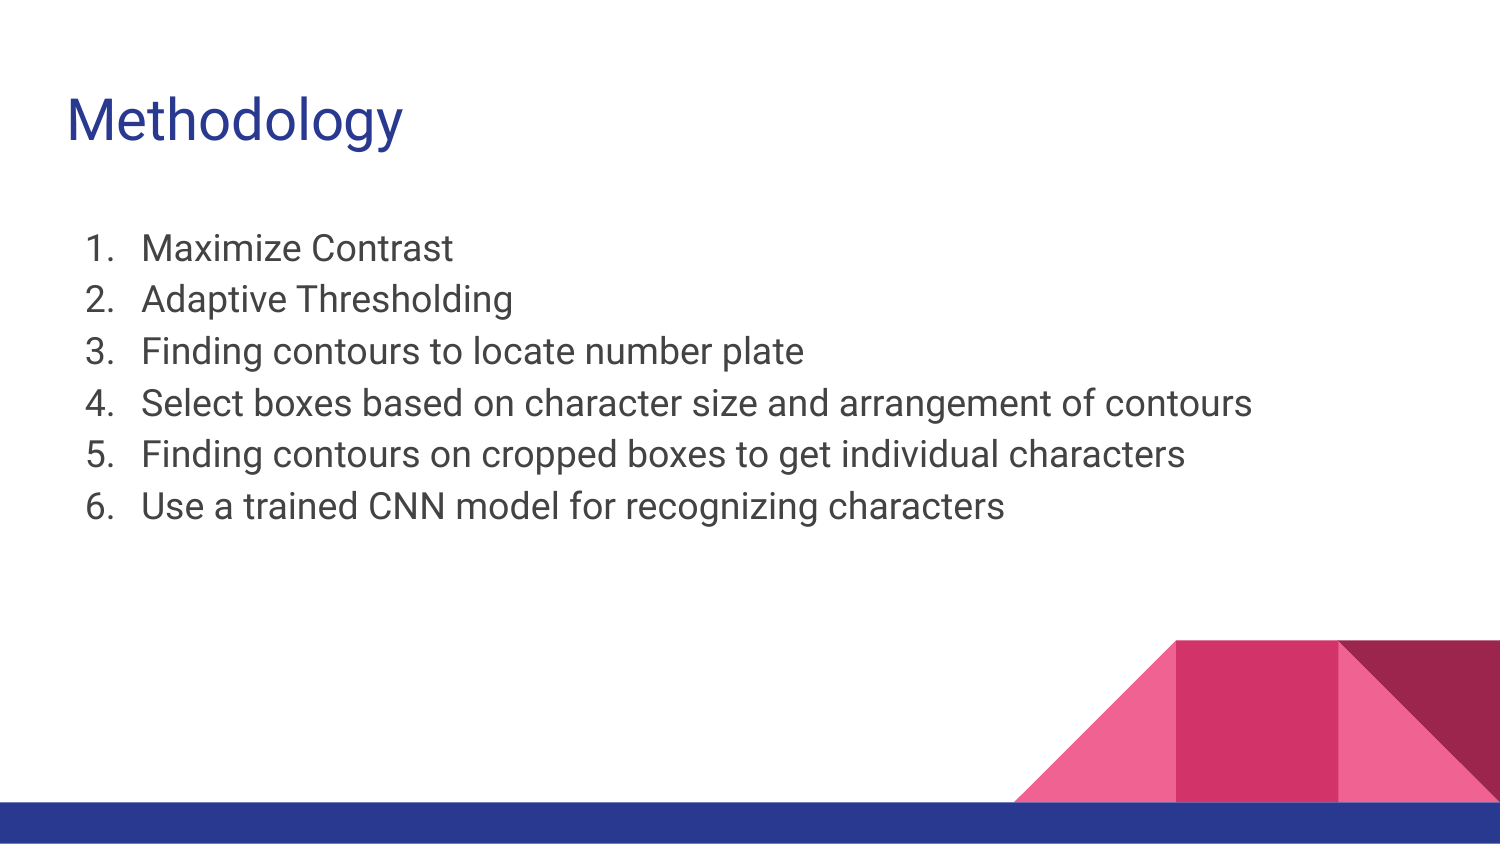

# Methodology
Maximize Contrast
Adaptive Thresholding
Finding contours to locate number plate
Select boxes based on character size and arrangement of contours
Finding contours on cropped boxes to get individual characters
Use a trained CNN model for recognizing characters